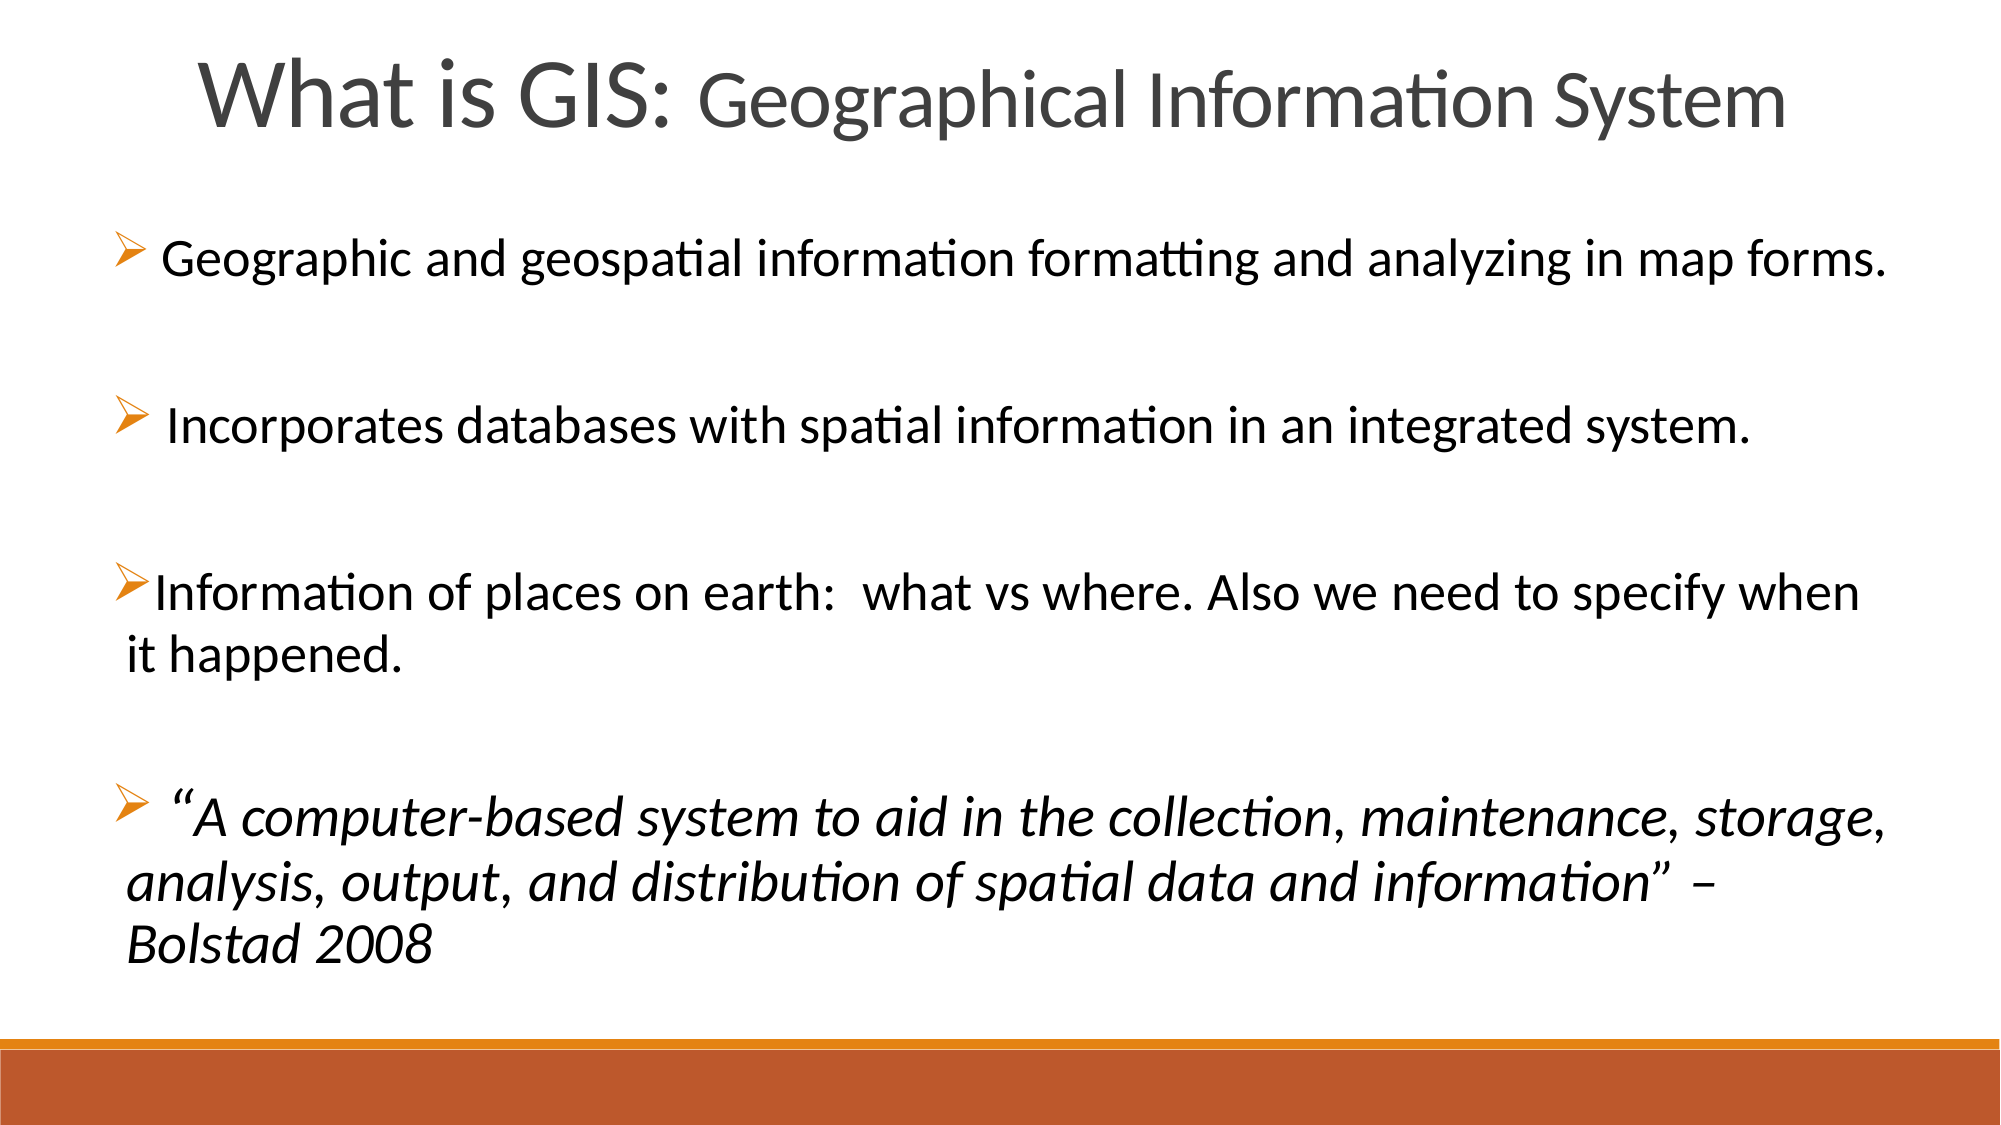

What is GIS: Geographical Information System

 Geographic and geospatial information formatting and analyzing in map forms.

 Incorporates databases with spatial information in an integrated system.

Information of places on earth:  what vs where. Also we need to specify when it happened.

 “A computer-based system to aid in the collection, maintenance, storage, analysis, output, and distribution of spatial data and information” – Bolstad 2008